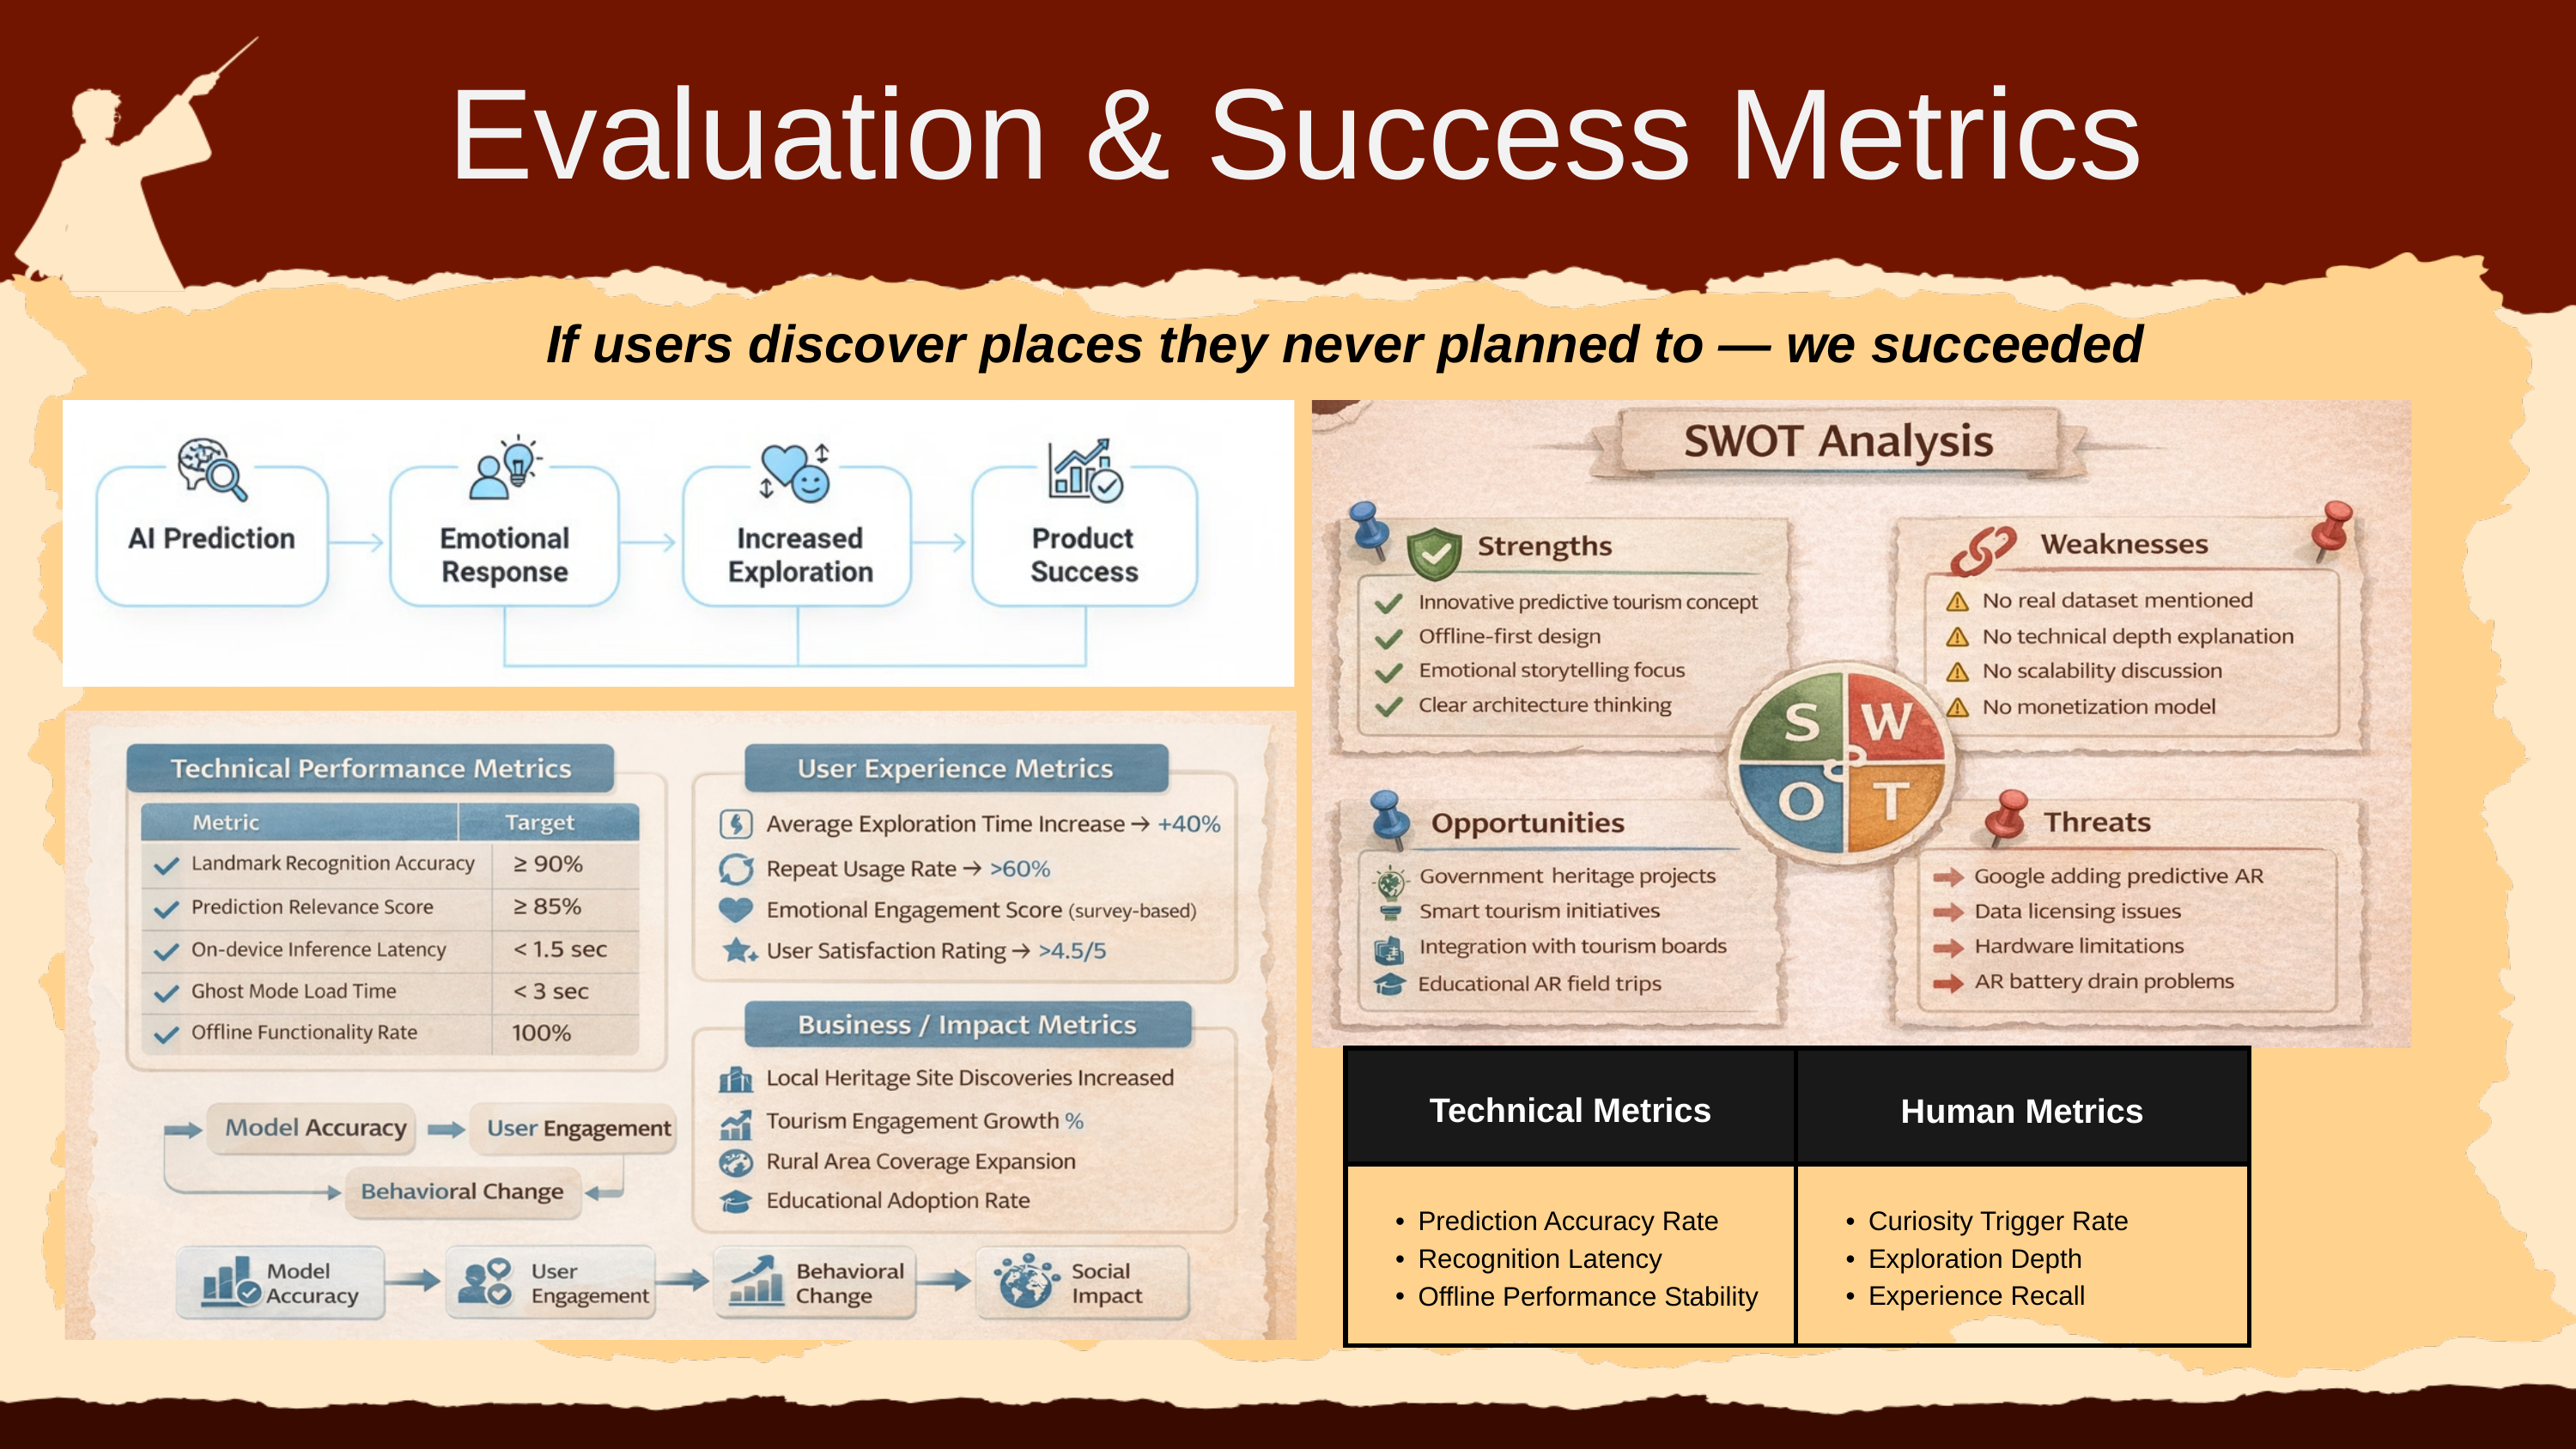

Evaluation & Success Metrics

If users discover places they never planned to — we succeeded

| Technical Metrics | Human Metrics |
| --- | --- |
| Prediction Accuracy Rate Recognition Latency Offline Performance Stability | Curiosity Trigger Rate Exploration Depth Experience Recall |